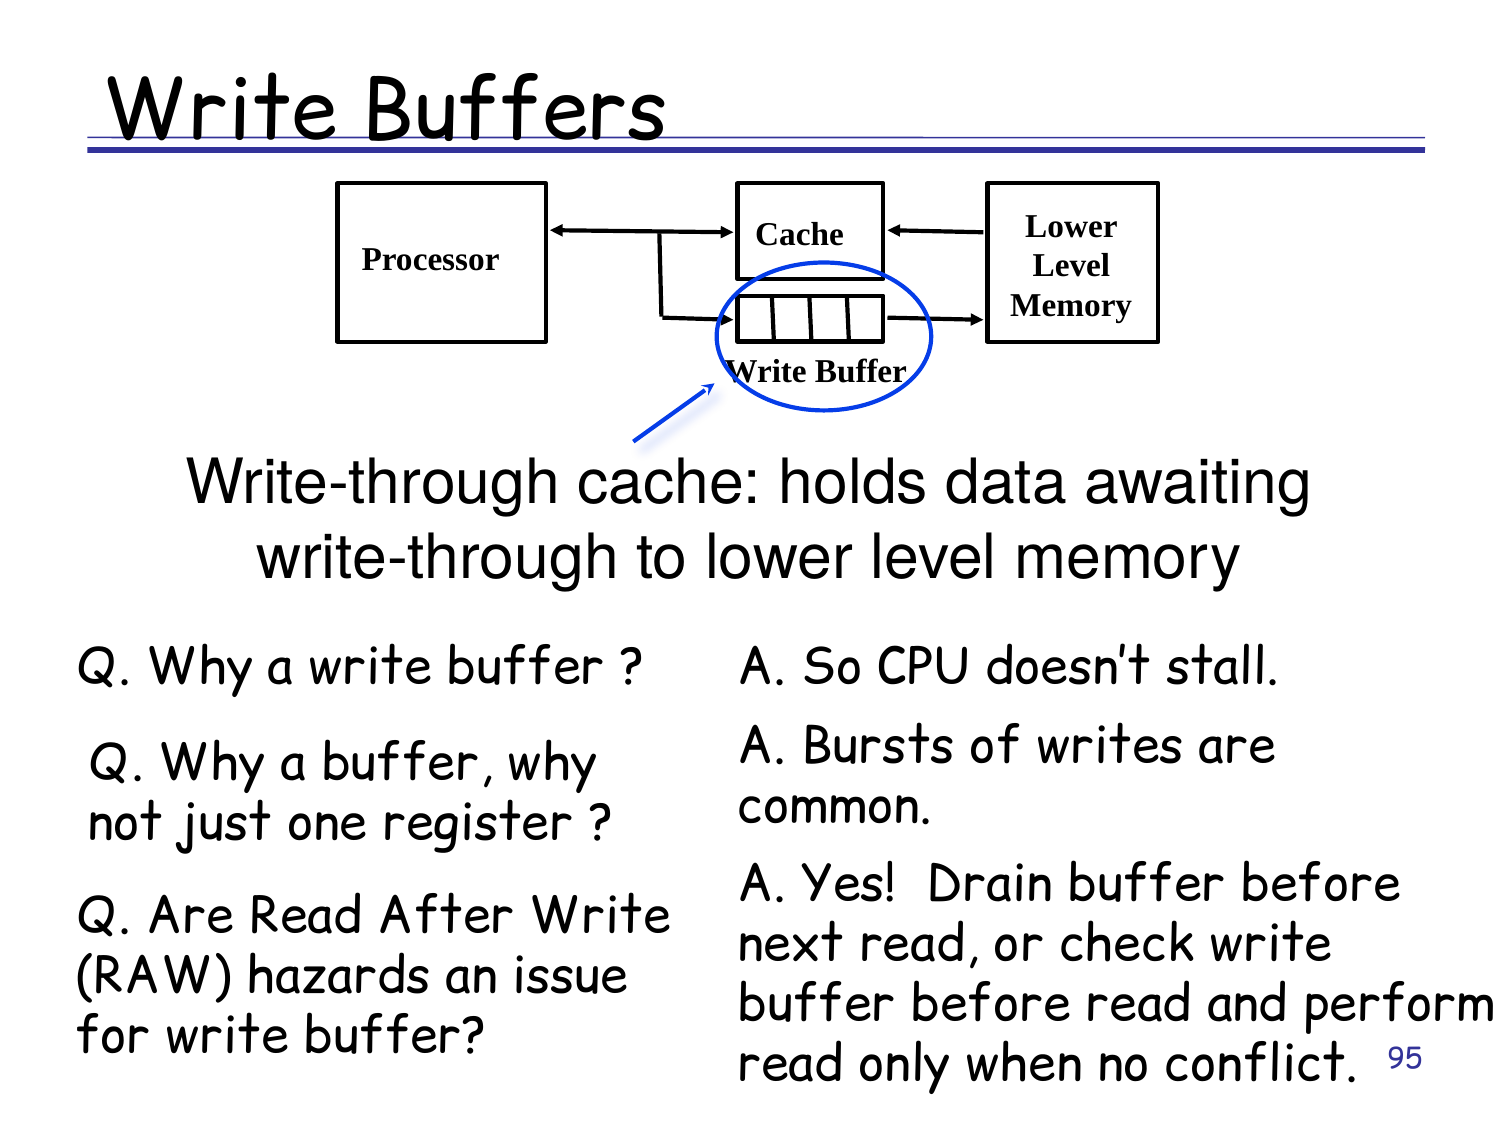

# Write Buffers

Lower Level Memory
Cache

Processor

Write Buffer

Write-through cache: holds data awaiting write-through to lower level memory
Q. Why a write buffer ?
A. So CPU doesn’t stall.
A. Bursts of writes are
common.
Q. Why a buffer, why not just one register ?
A. Yes!  Drain buffer before next read, or check write buffer before read and perform read only when no conflict.
Q. Are Read After Write (RAW) hazards an issue for write buffer?
95